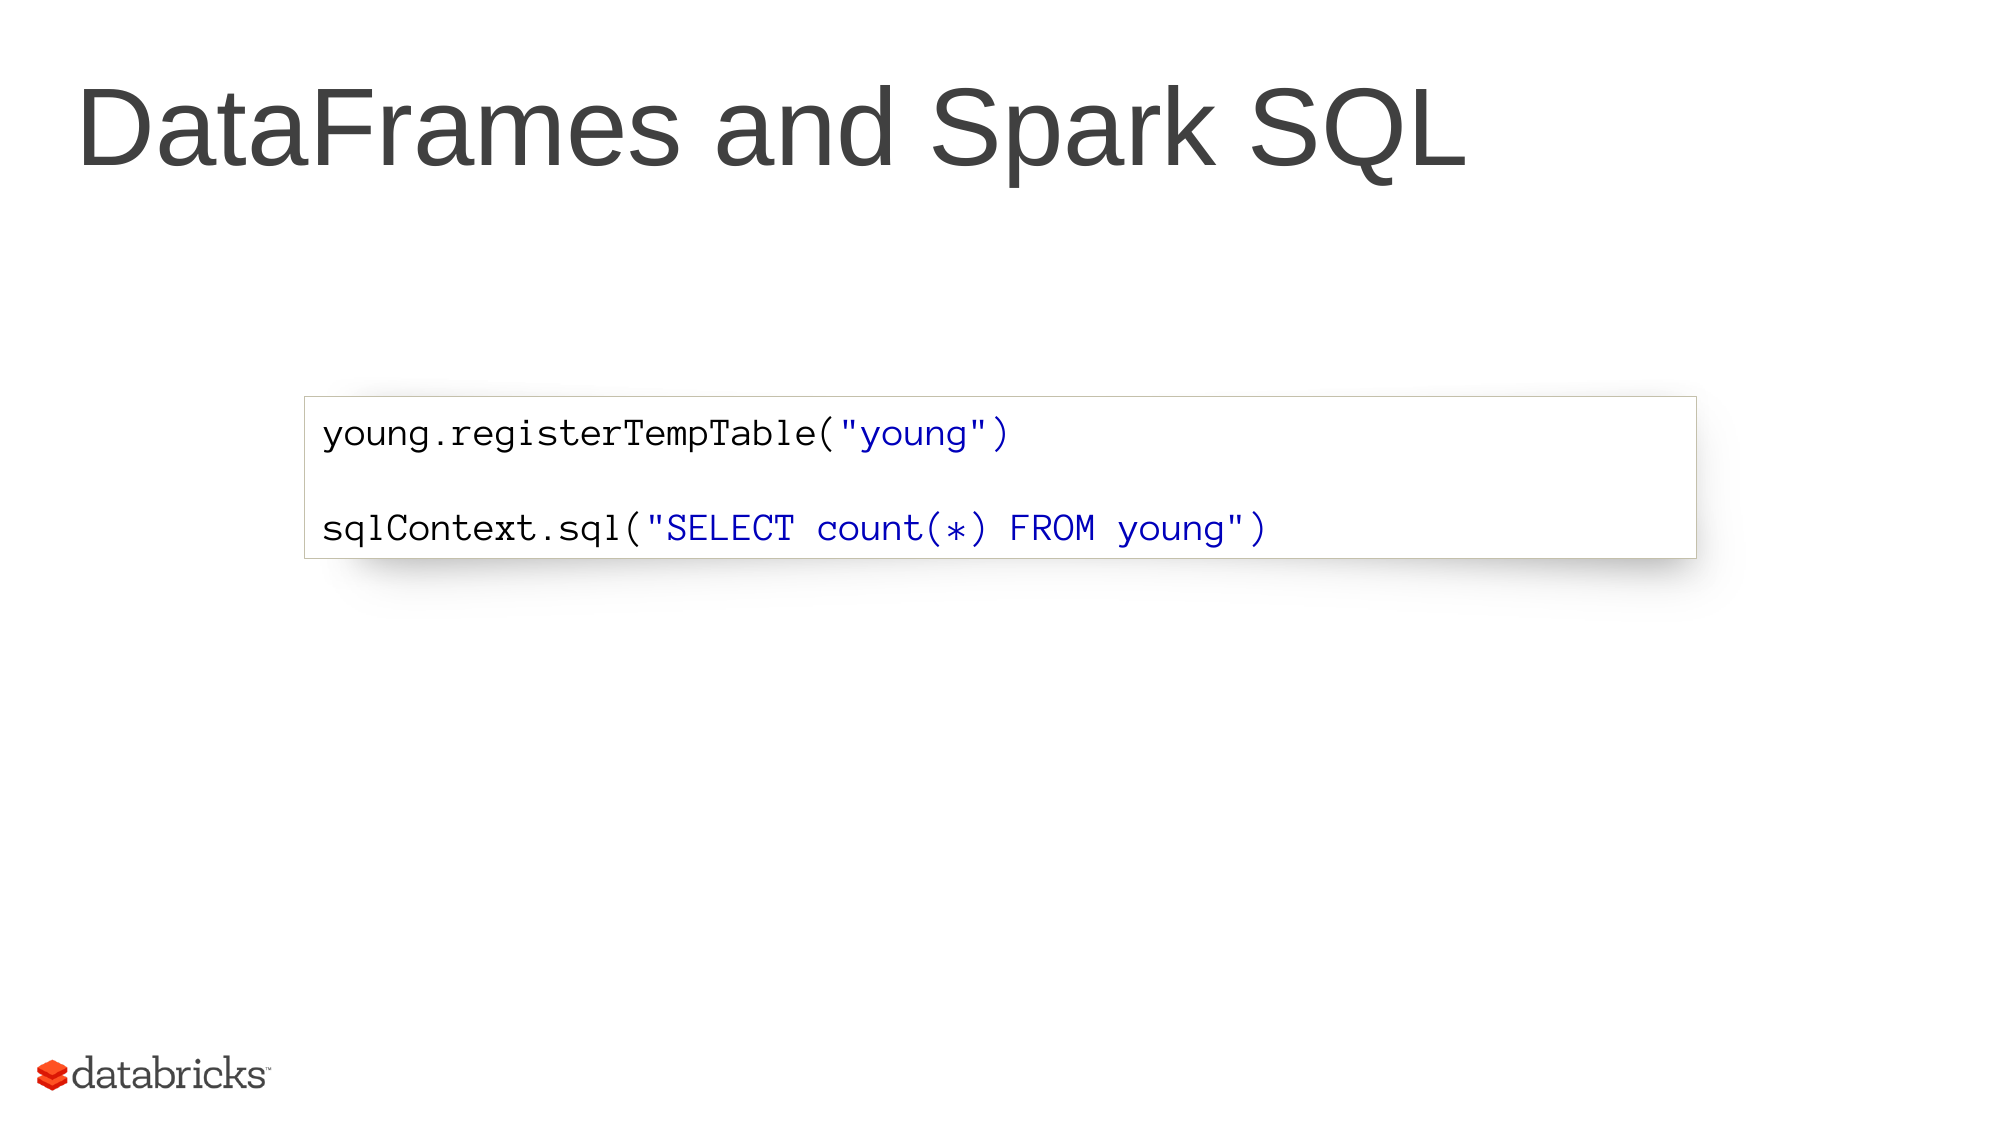

# DataFrames and Spark SQL

young.registerTempTable("young")

sqlContext.sql("SELECT count(*) FROM young")